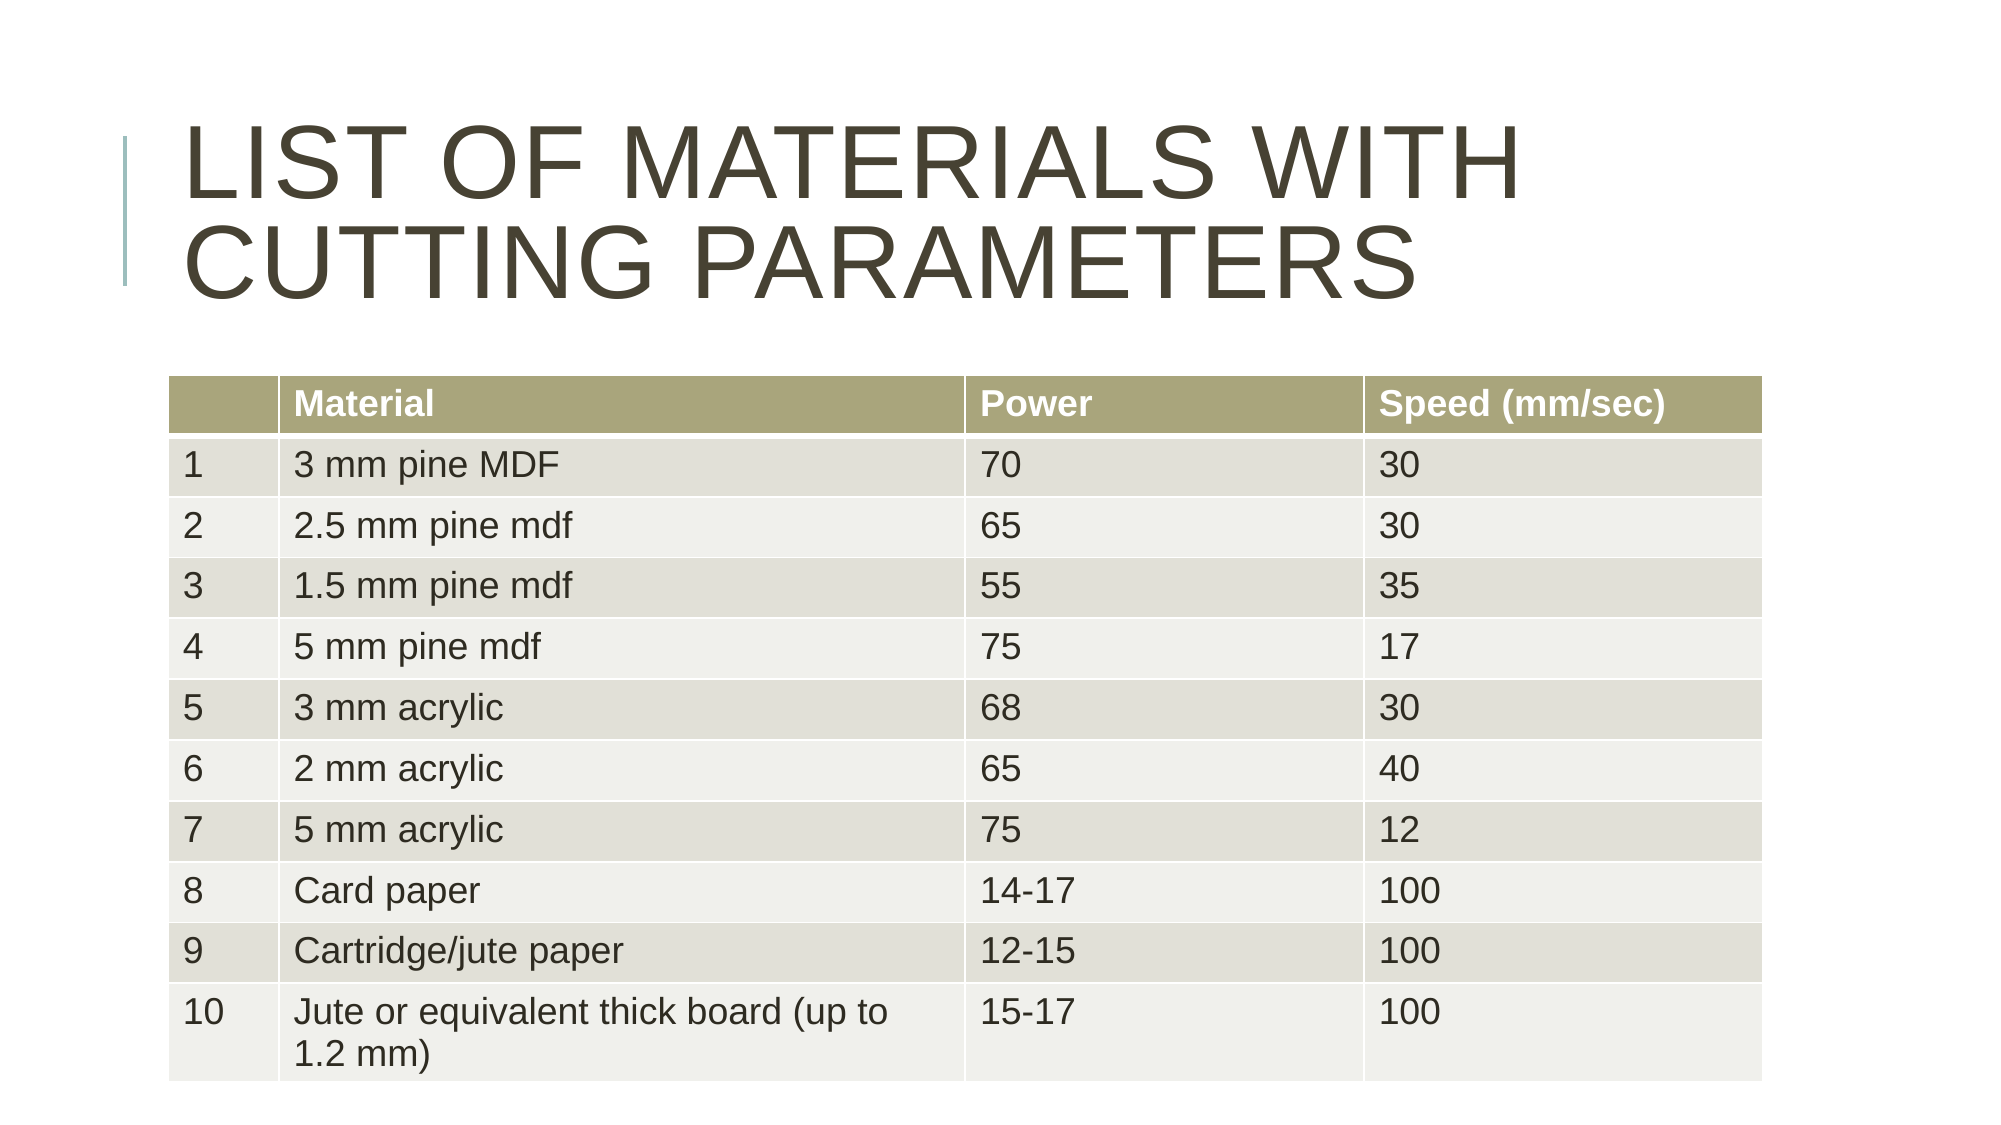

# List of materials with cutting parameters
|  | Material | Power | Speed (mm/sec) |
| --- | --- | --- | --- |
| 1 | 3 mm pine MDF | 70 | 30 |
| 2 | 2.5 mm pine mdf | 65 | 30 |
| 3 | 1.5 mm pine mdf | 55 | 35 |
| 4 | 5 mm pine mdf | 75 | 17 |
| 5 | 3 mm acrylic | 68 | 30 |
| 6 | 2 mm acrylic | 65 | 40 |
| 7 | 5 mm acrylic | 75 | 12 |
| 8 | Card paper | 14-17 | 100 |
| 9 | Cartridge/jute paper | 12-15 | 100 |
| 10 | Jute or equivalent thick board (up to 1.2 mm) | 15-17 | 100 |